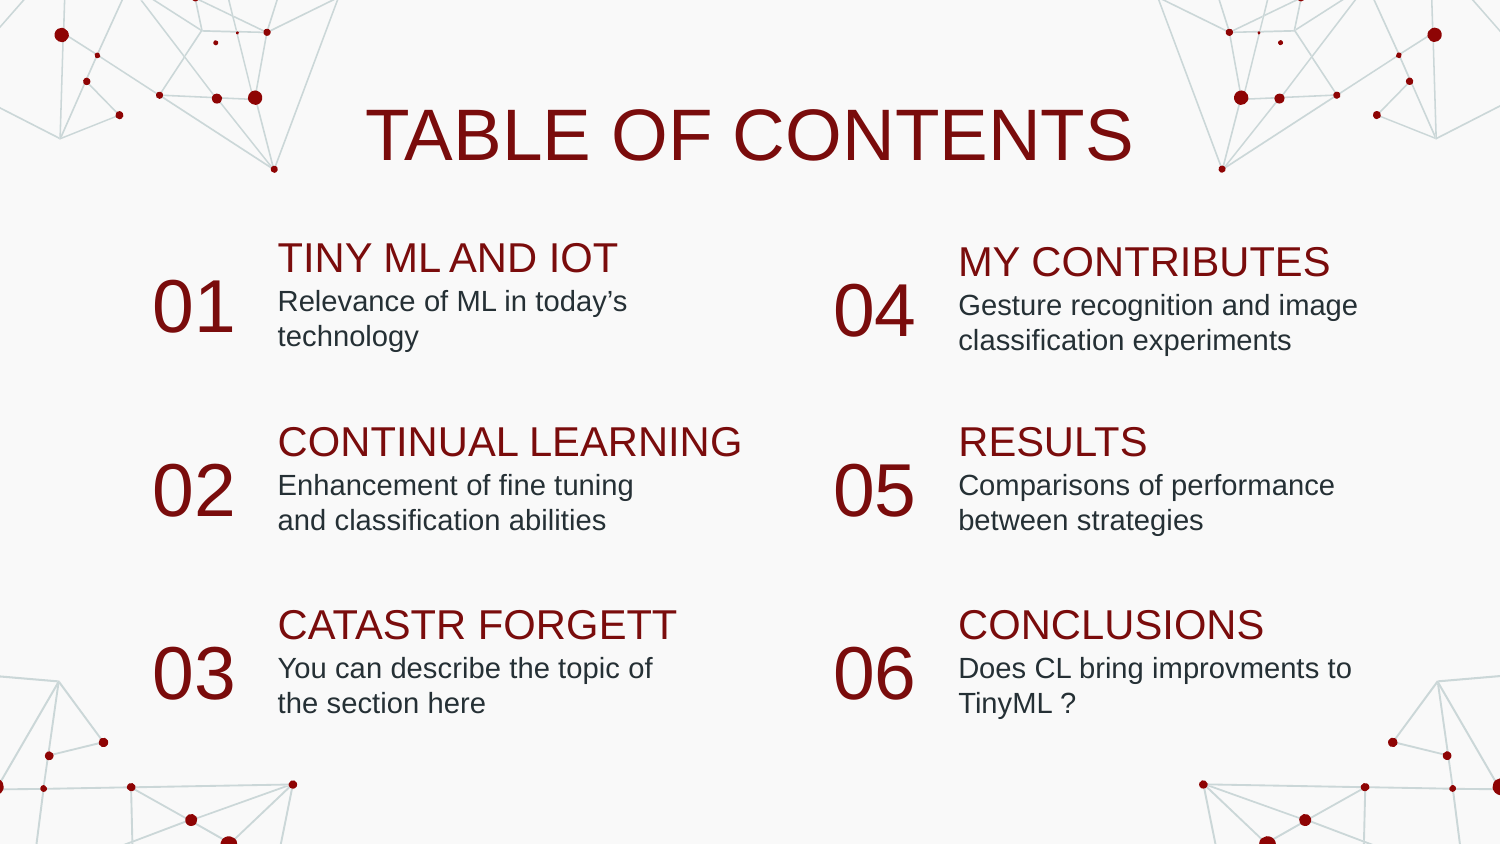

# TABLE OF CONTENTS
TINY ML AND IOT
MY CONTRIBUTES
01
04
Relevance of ML in today’s technology
Gesture recognition and image classification experiments
CONTINUAL LEARNING
RESULTS
02
05
Enhancement of fine tuning and classification abilities
Comparisons of performance between strategies
CATASTR FORGETT
CONCLUSIONS
03
06
You can describe the topic of the section here
Does CL bring improvments to TinyML ?